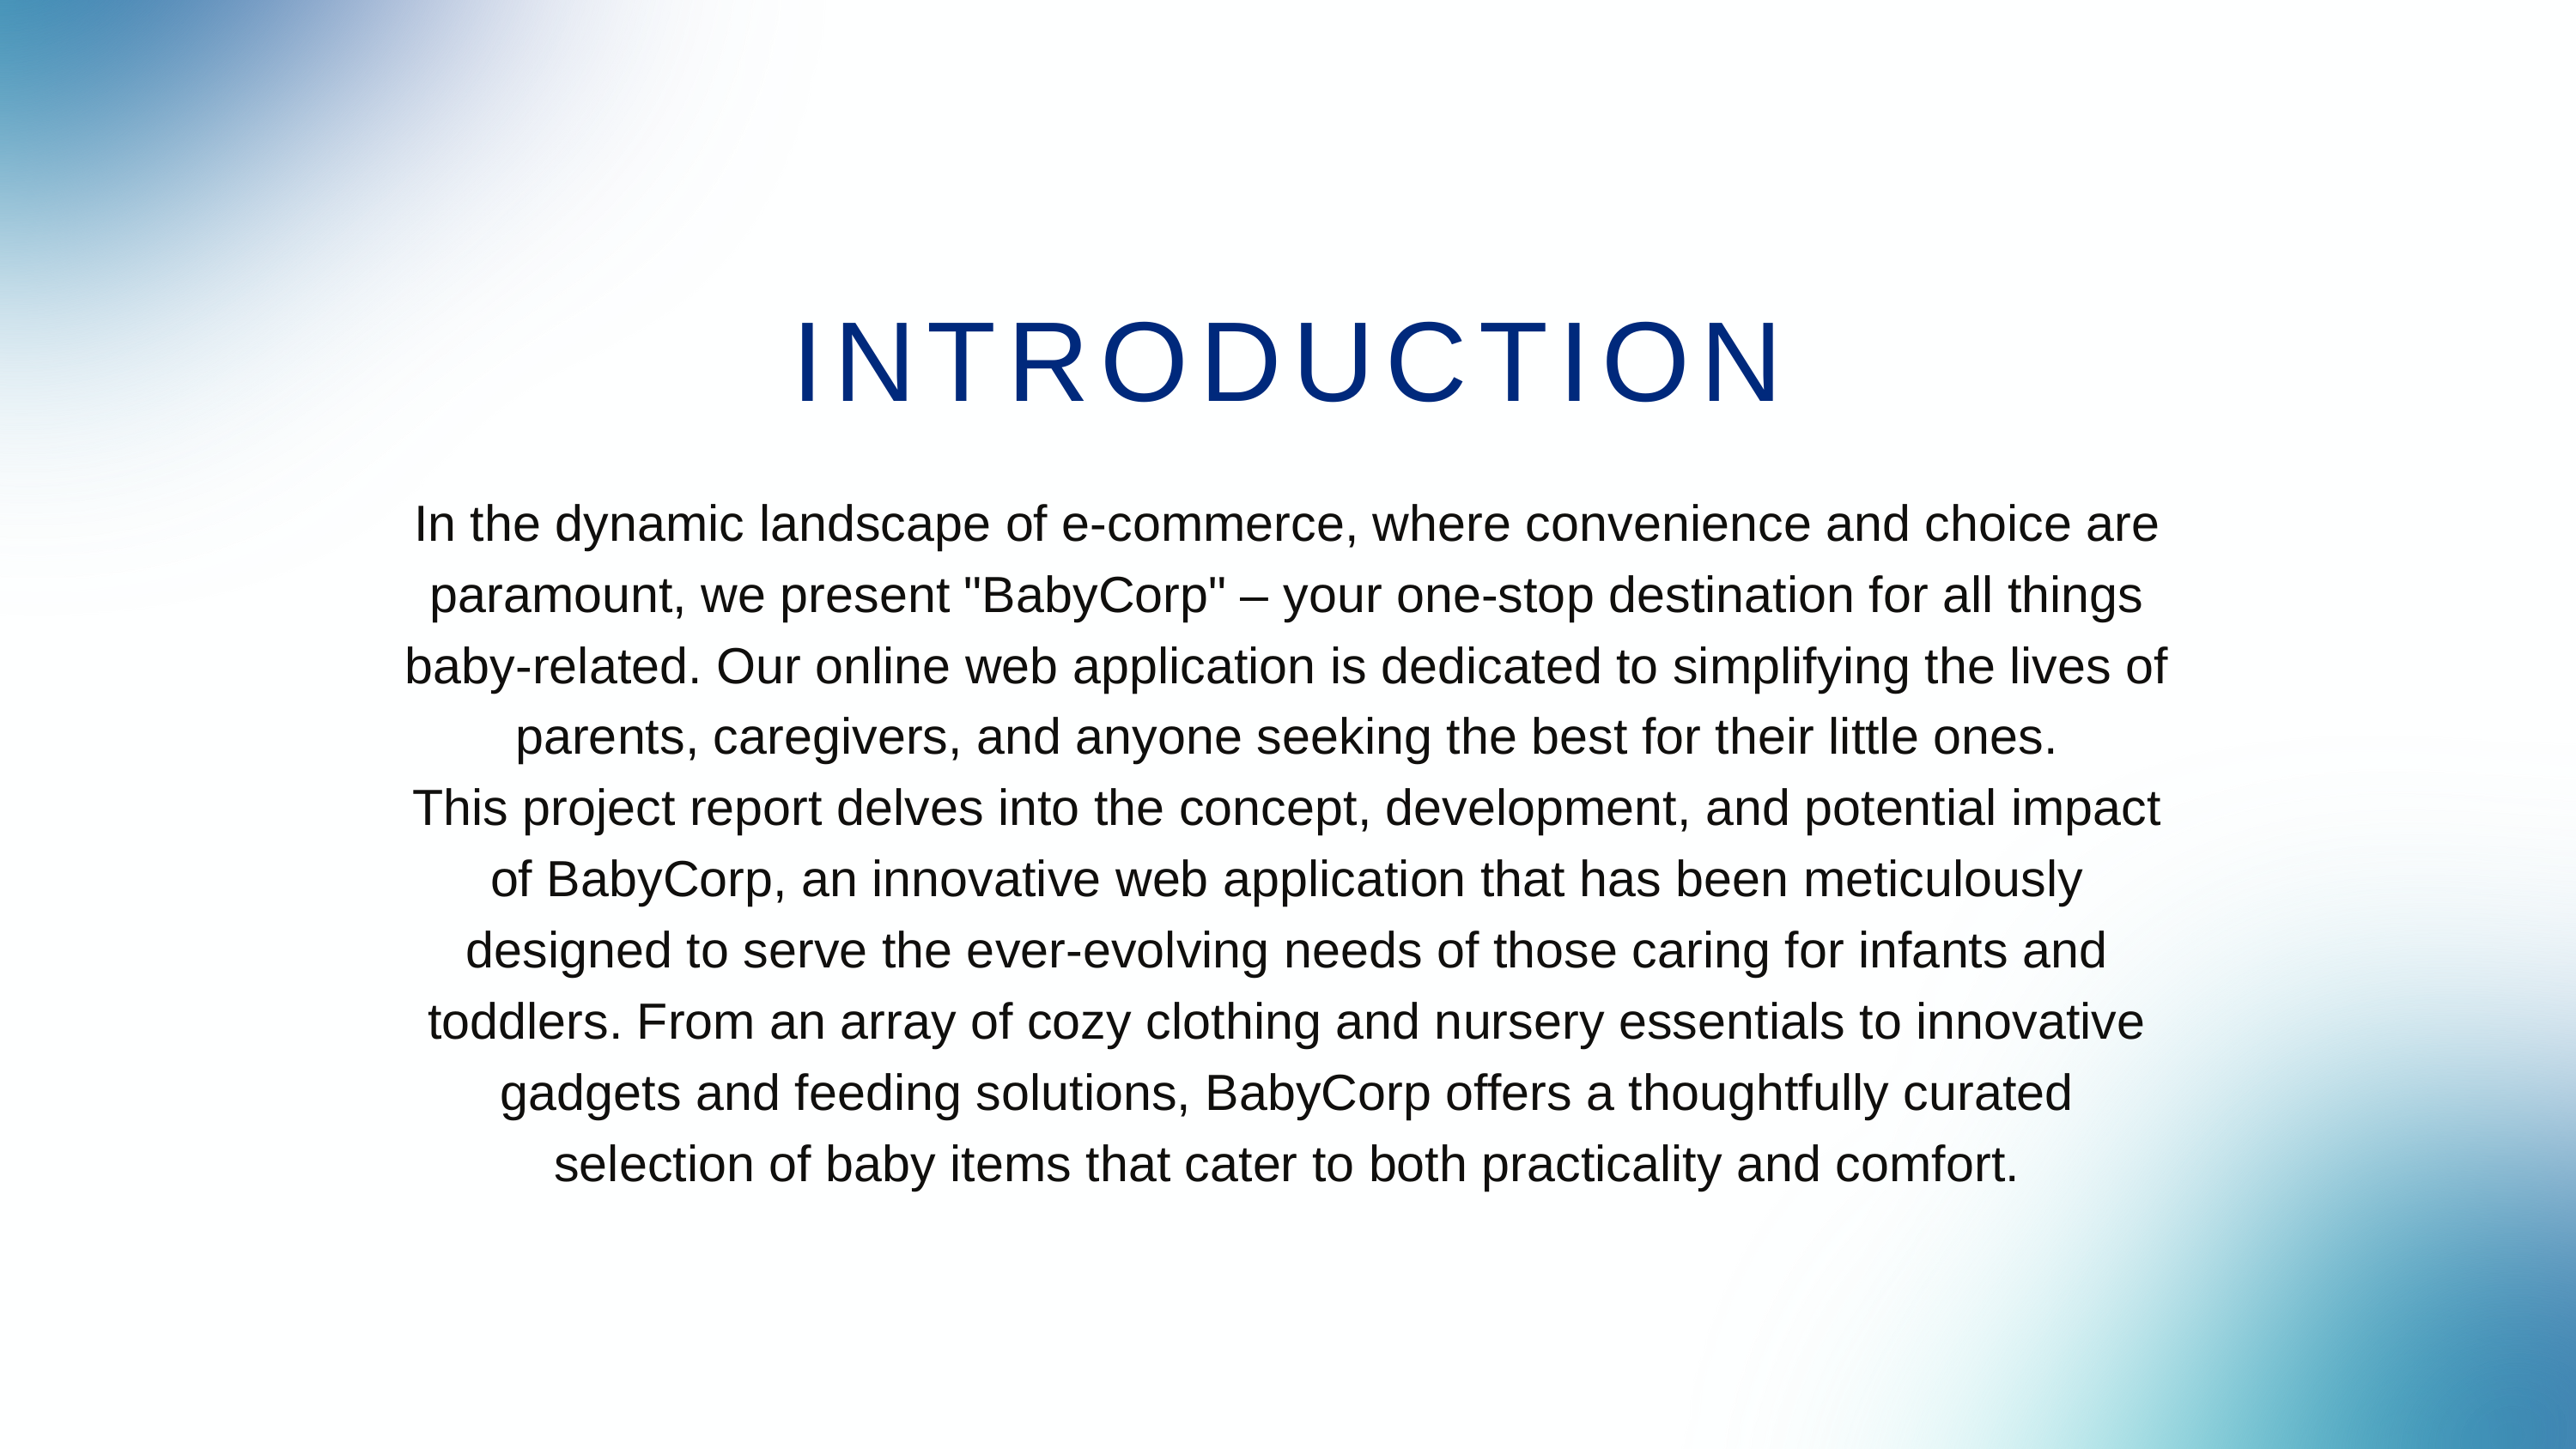

INTRODUCTION
In the dynamic landscape of e-commerce, where convenience and choice are paramount, we present "BabyCorp" – your one-stop destination for all things baby-related. Our online web application is dedicated to simplifying the lives of parents, caregivers, and anyone seeking the best for their little ones.
This project report delves into the concept, development, and potential impact of BabyCorp, an innovative web application that has been meticulously designed to serve the ever-evolving needs of those caring for infants and toddlers. From an array of cozy clothing and nursery essentials to innovative gadgets and feeding solutions, BabyCorp offers a thoughtfully curated selection of baby items that cater to both practicality and comfort.